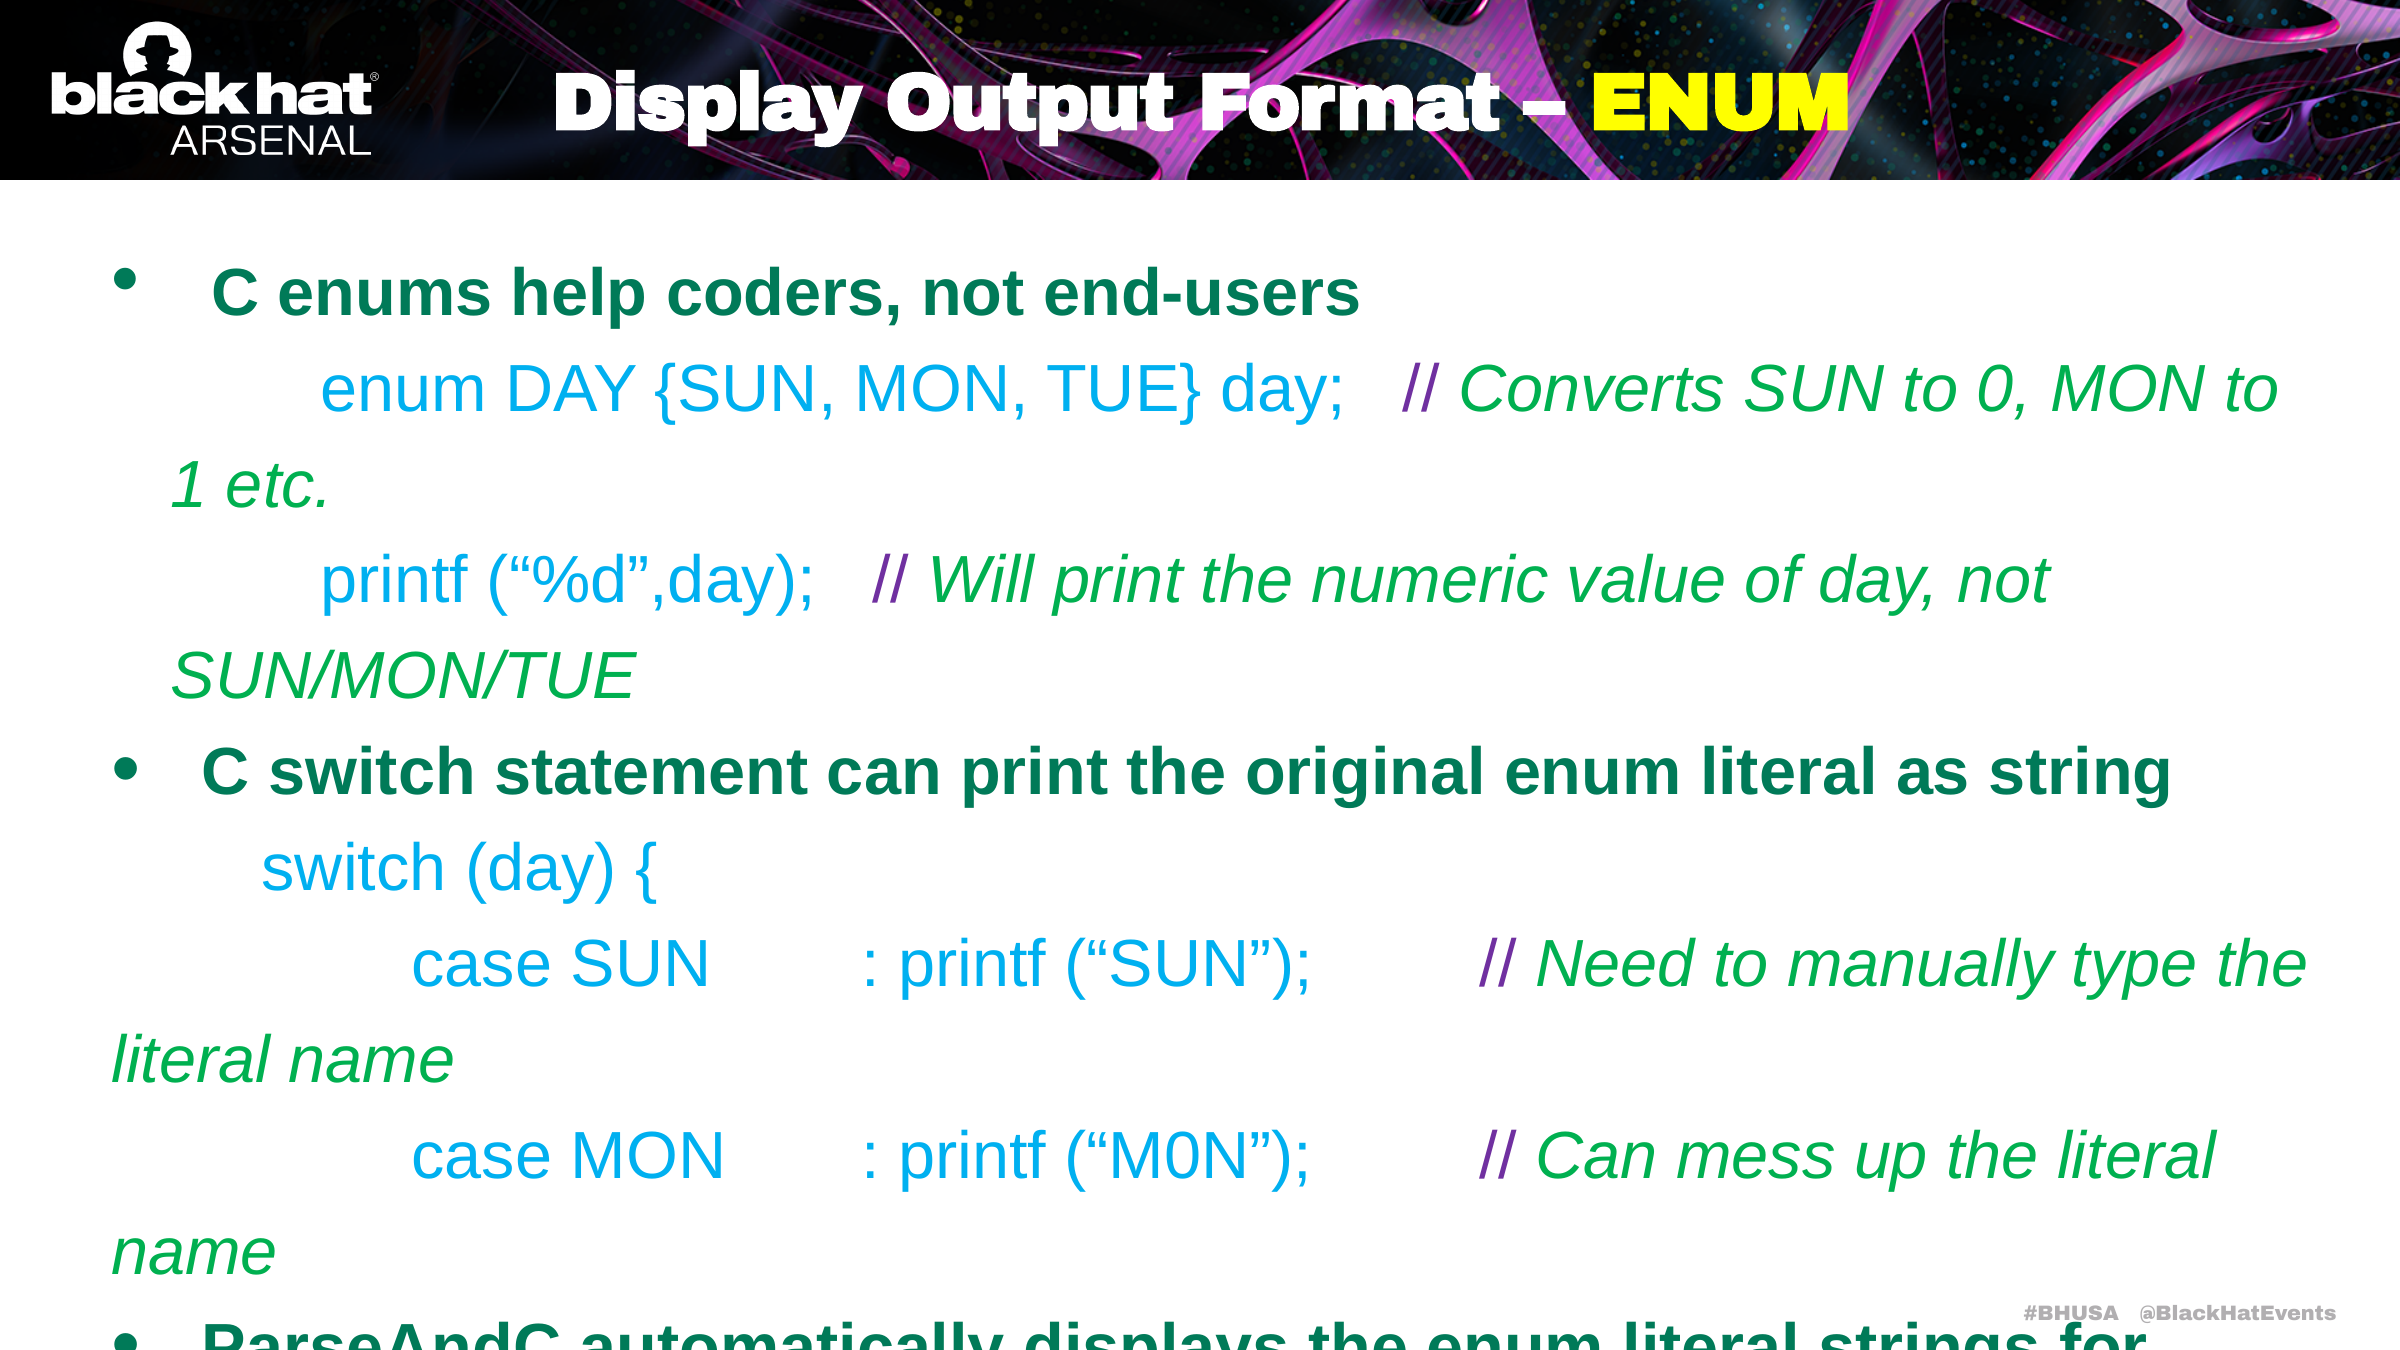

# Display Output Format – ENUM
  C enums help coders, not end-users
	enum DAY {SUN, MON, TUE} day;   // Converts SUN to 0, MON to 1 etc.
	printf (“%d”,day);   // Will print the numeric value of day, not SUN/MON/TUE
C switch statement can print the original enum literal as string
	switch (day) {
		case SUN	: printf (“SUN”); 	 // Need to manually type the literal name
		case MON	: printf (“M0N”);	 // Can mess up the literal name
ParseAndC automatically displays the enum literal strings for enum vars
New feature: Define an ENUM for any variable dynamically
	int day;  	  // <format> ENUM(“SUN”,”MON”,”TUE”) </format>
	char ring; // <Format> enum(“Kernel”,”User”=3,”Err”=REST) </Format>
29